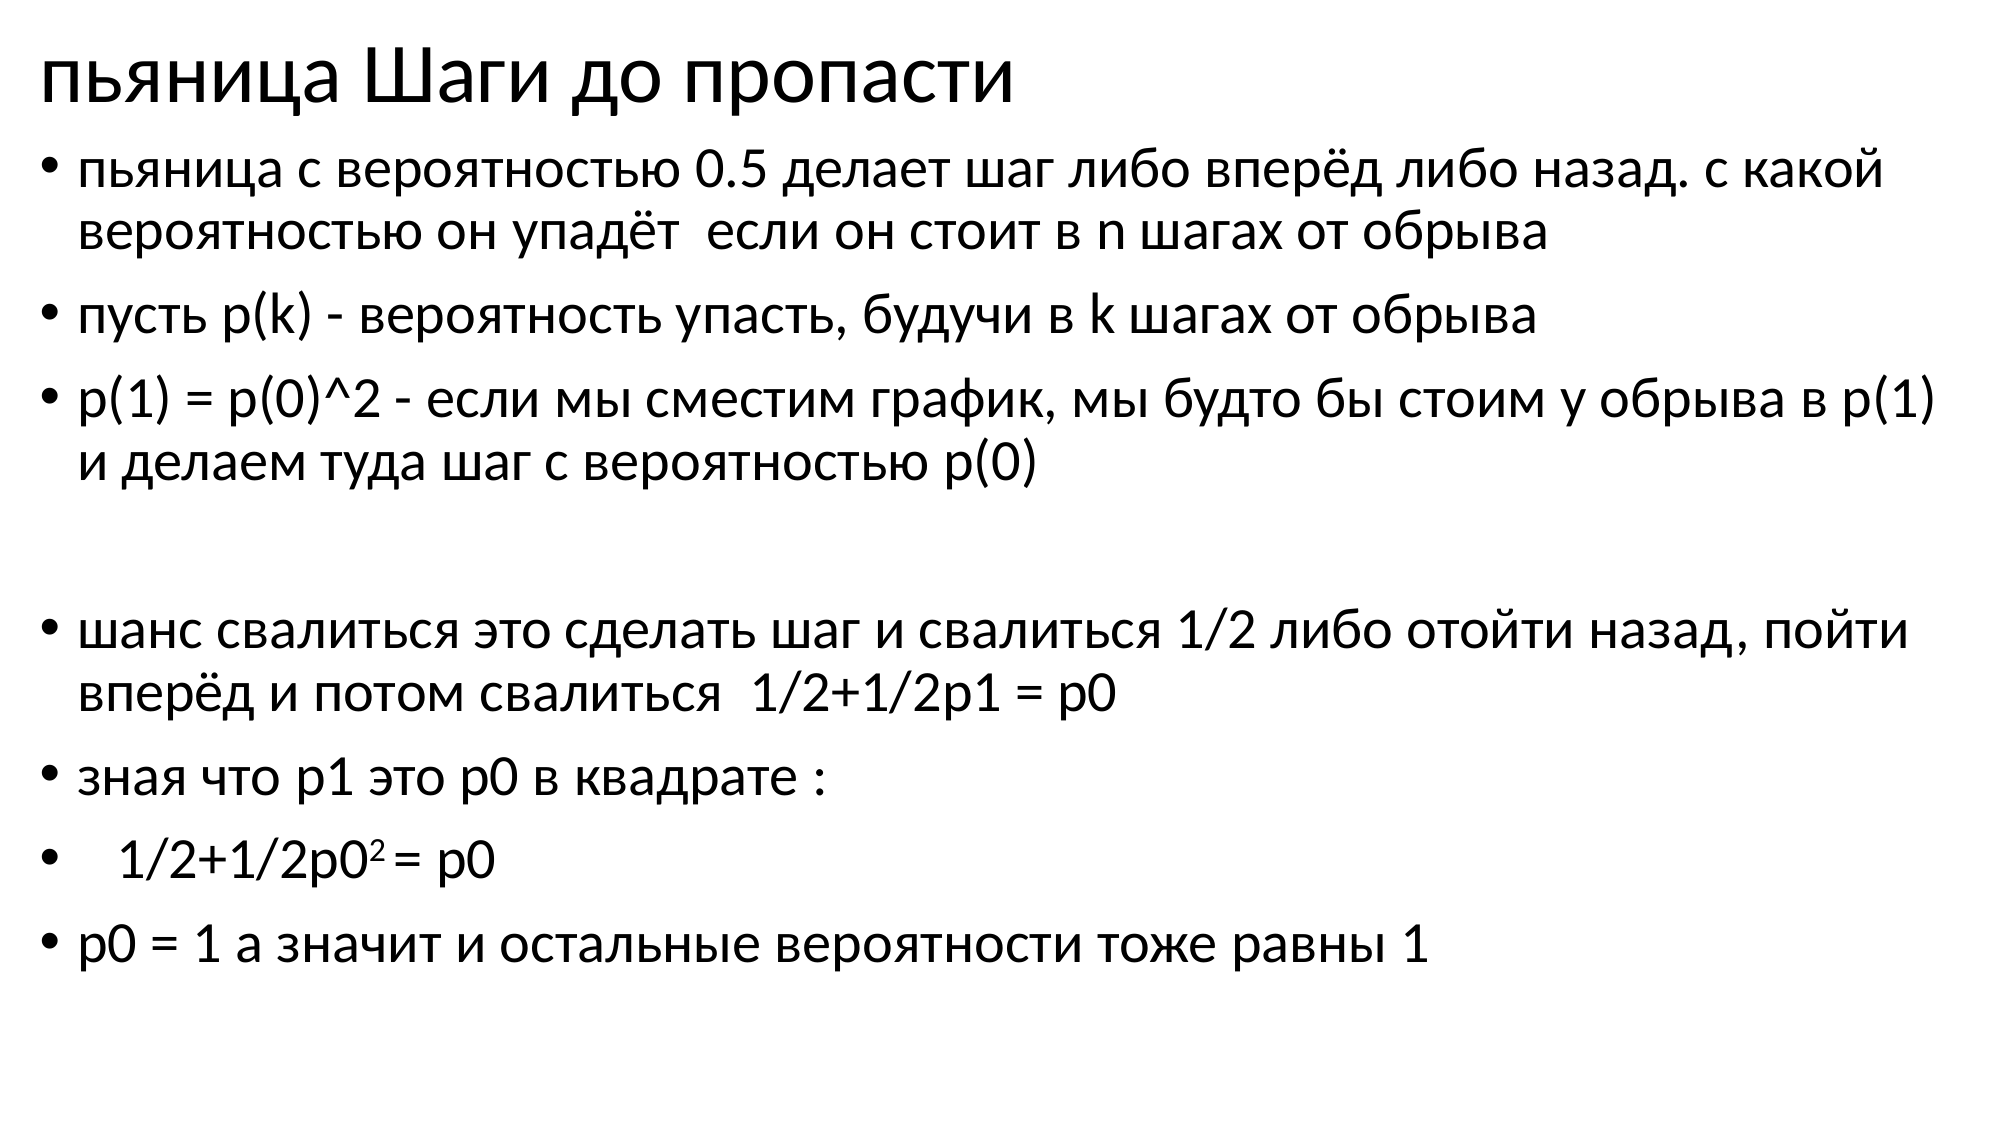

# пьяница Шаги до пропасти
пьяница с вероятностью 0.5 делает шаг либо вперёд либо назад. с какой вероятностью он упадёт  если он стоит в n шагах от обрыва
пусть p(k) - вероятность упасть, будучи в k шагах от обрыва
p(1) = p(0)^2 - если мы сместим график, мы будто бы стоим у обрыва в p(1) и делаем туда шаг с вероятностью p(0)

шанс свалиться это сделать шаг и свалиться 1/2 либо отойти назад, пойти вперёд и потом свалиться  1/2+1/2p1 = p0
зная что p1 это p0 в квадрате :
   1/2+1/2p02 = p0
p0 = 1 а значит и остальные вероятности тоже равны 1